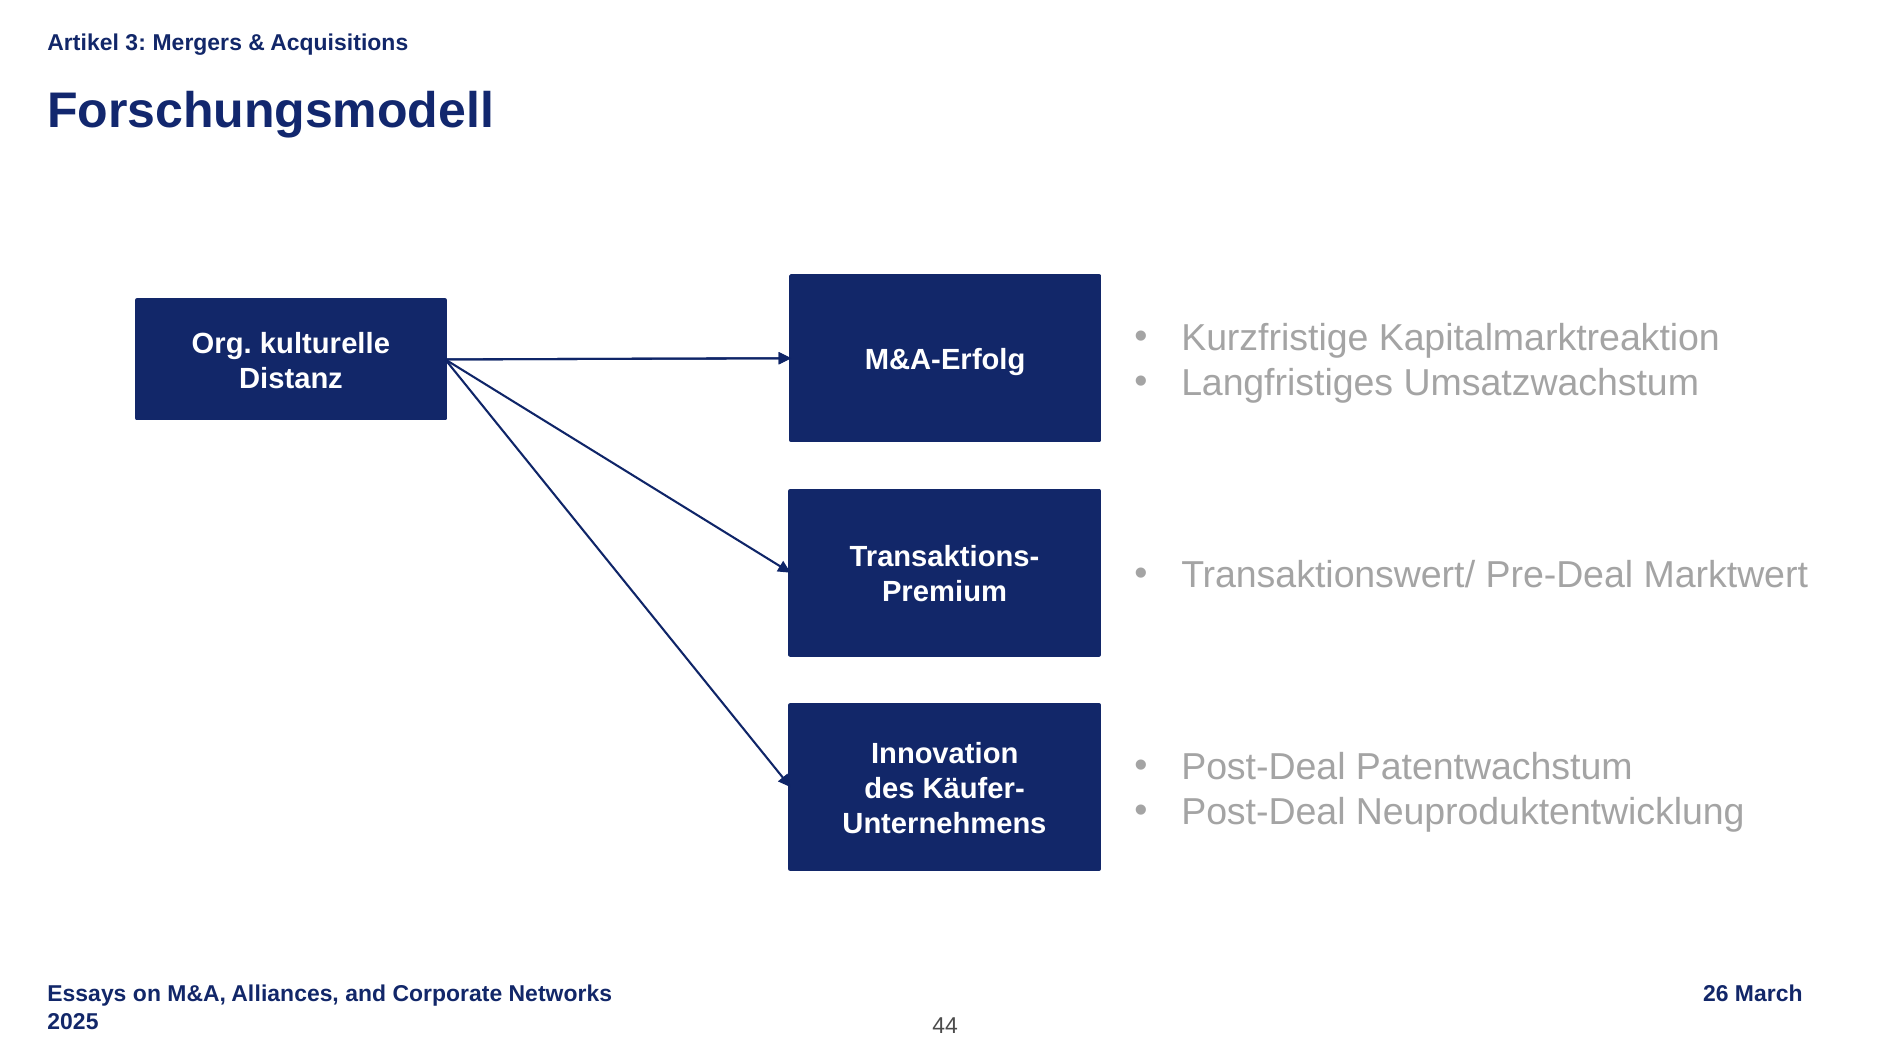

Artikel 3: Mergers & Acquisitions
Forschungsmodell
M&A-Erfolg
Kurzfristige Kapitalmarktreaktion
Langfristiges Umsatzwachstum
Org. kulturelle
Distanz
Innovation
des Käufer-Unternehmens
Post-Deal Patentwachstum
Post-Deal Neuproduktentwicklung
Transaktionswert/ Pre-Deal Marktwert
Transaktions-
Premium